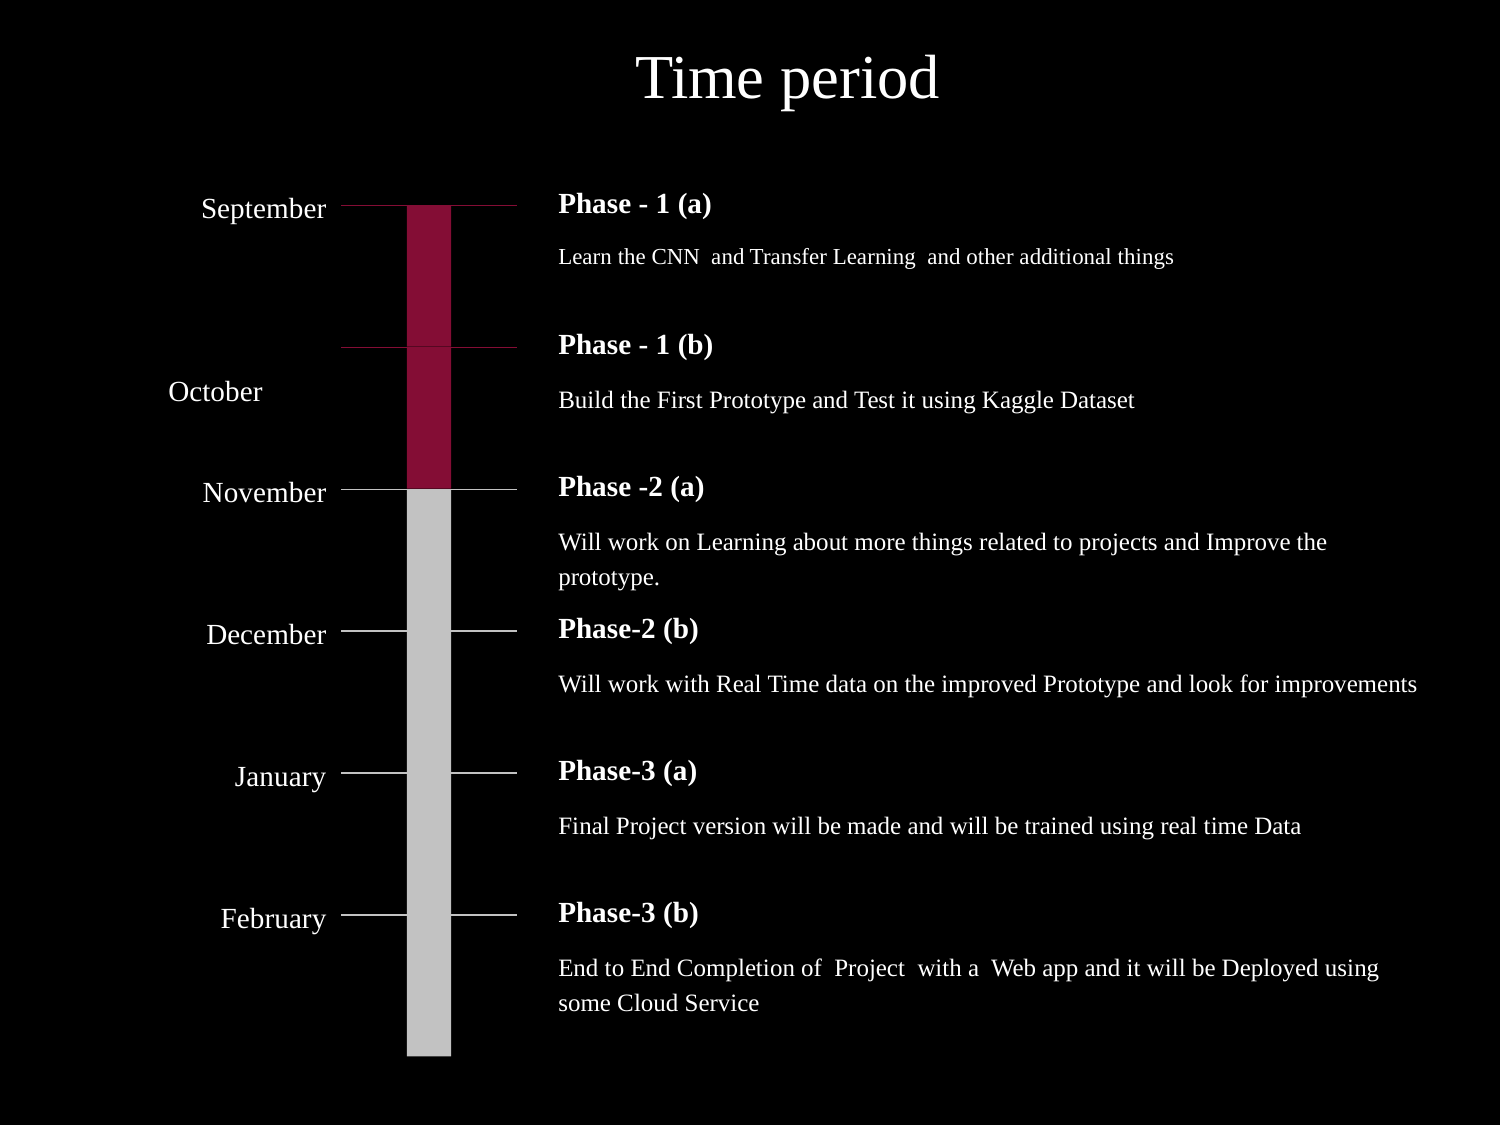

# Time period
Phase - 1 (a)
September

Learn the CNN  and Transfer Learning  and other additional things
Phase - 1 (b)
    	October

Build the First Prototype and Test it using Kaggle Dataset
Phase -2 (a)
November

Will work on Learning about more things related to projects and Improve the prototype.
Phase-2 (b)
December

Will work with Real Time data on the improved Prototype and look for improvements
Phase-3 (a)
January

Final Project version will be made and will be trained using real time Data
Phase-3 (b)
February

End to End Completion of  Project  with a  Web app and it will be Deployed using some Cloud Service